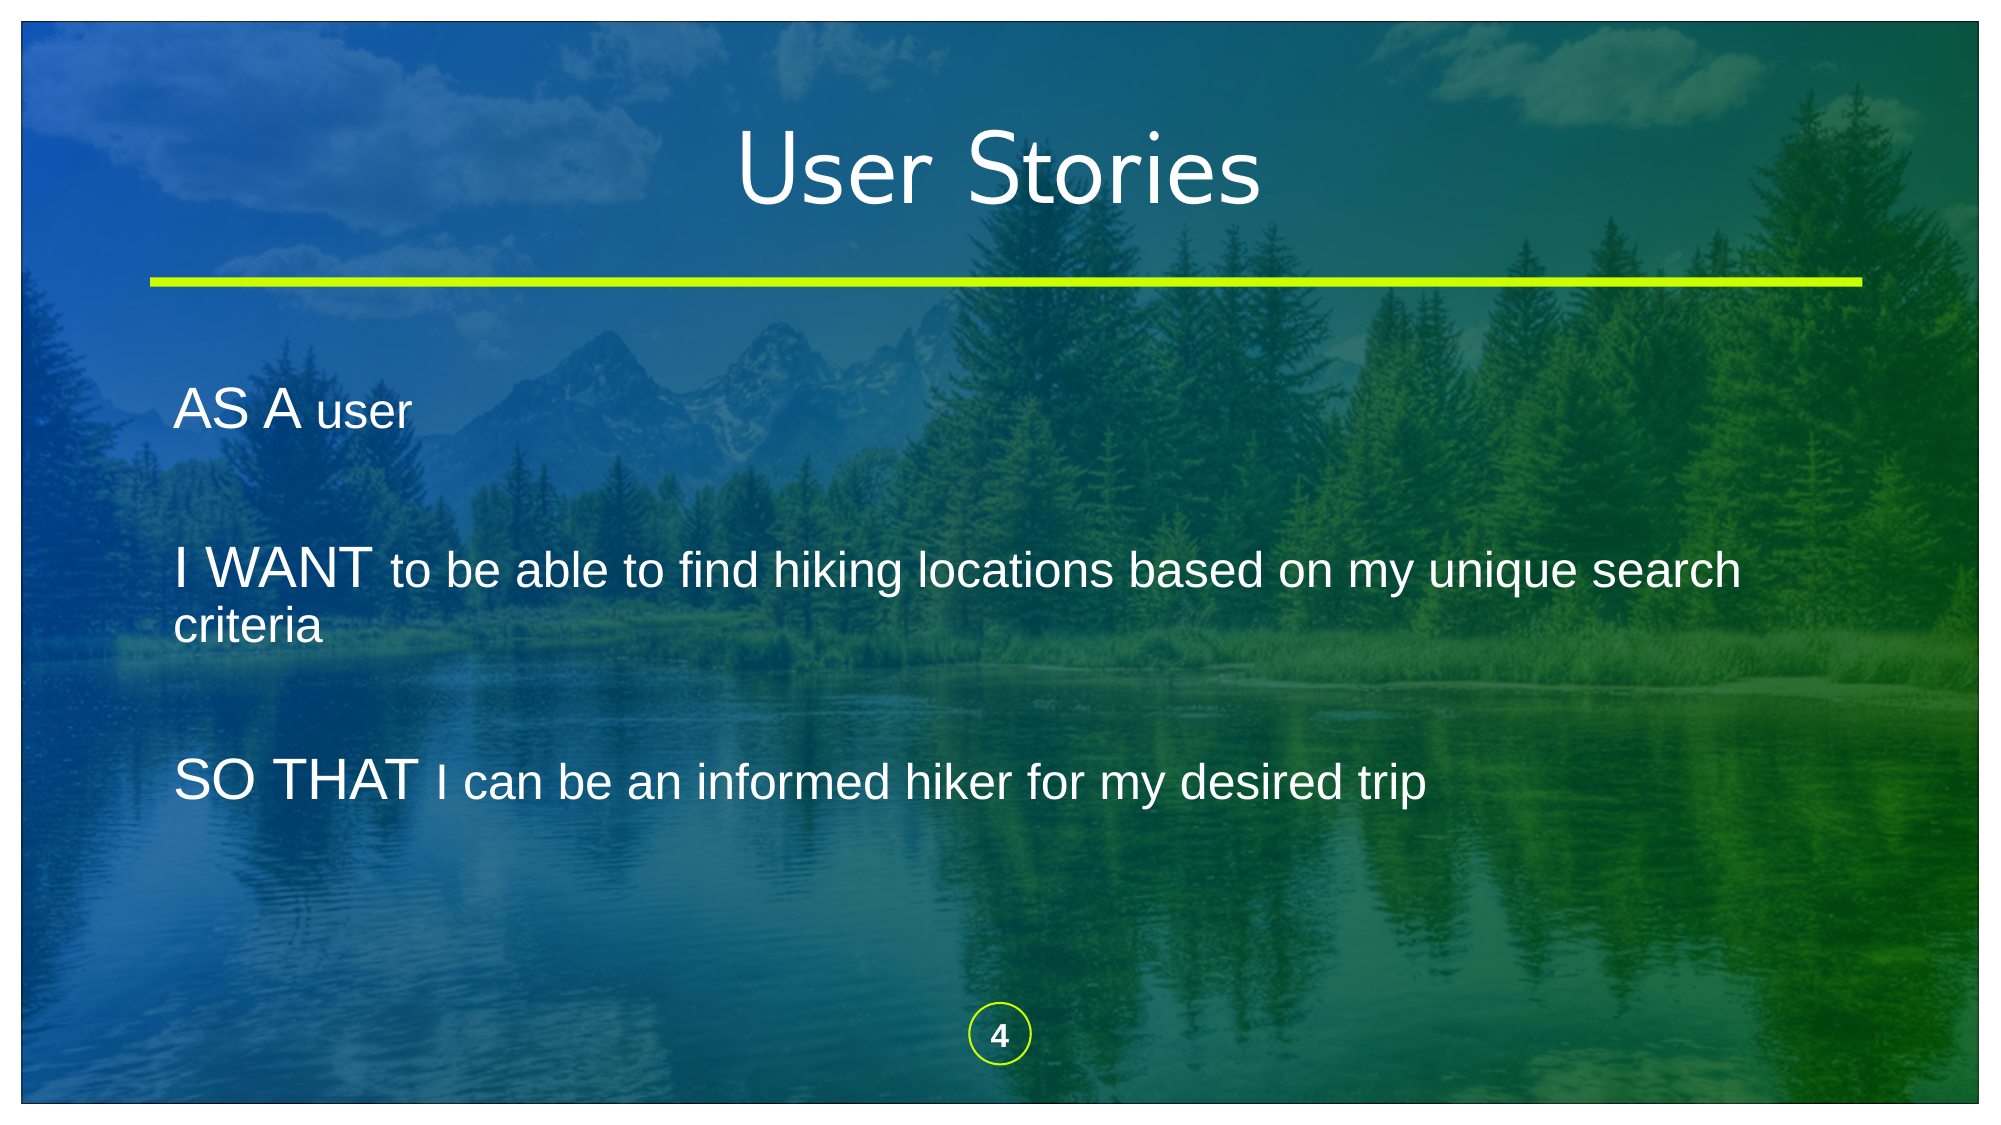

# User Stories

AS A user

I WANT to be able to find hiking locations based on my unique search criteria

SO THAT I can be an informed hiker for my desired trip

4